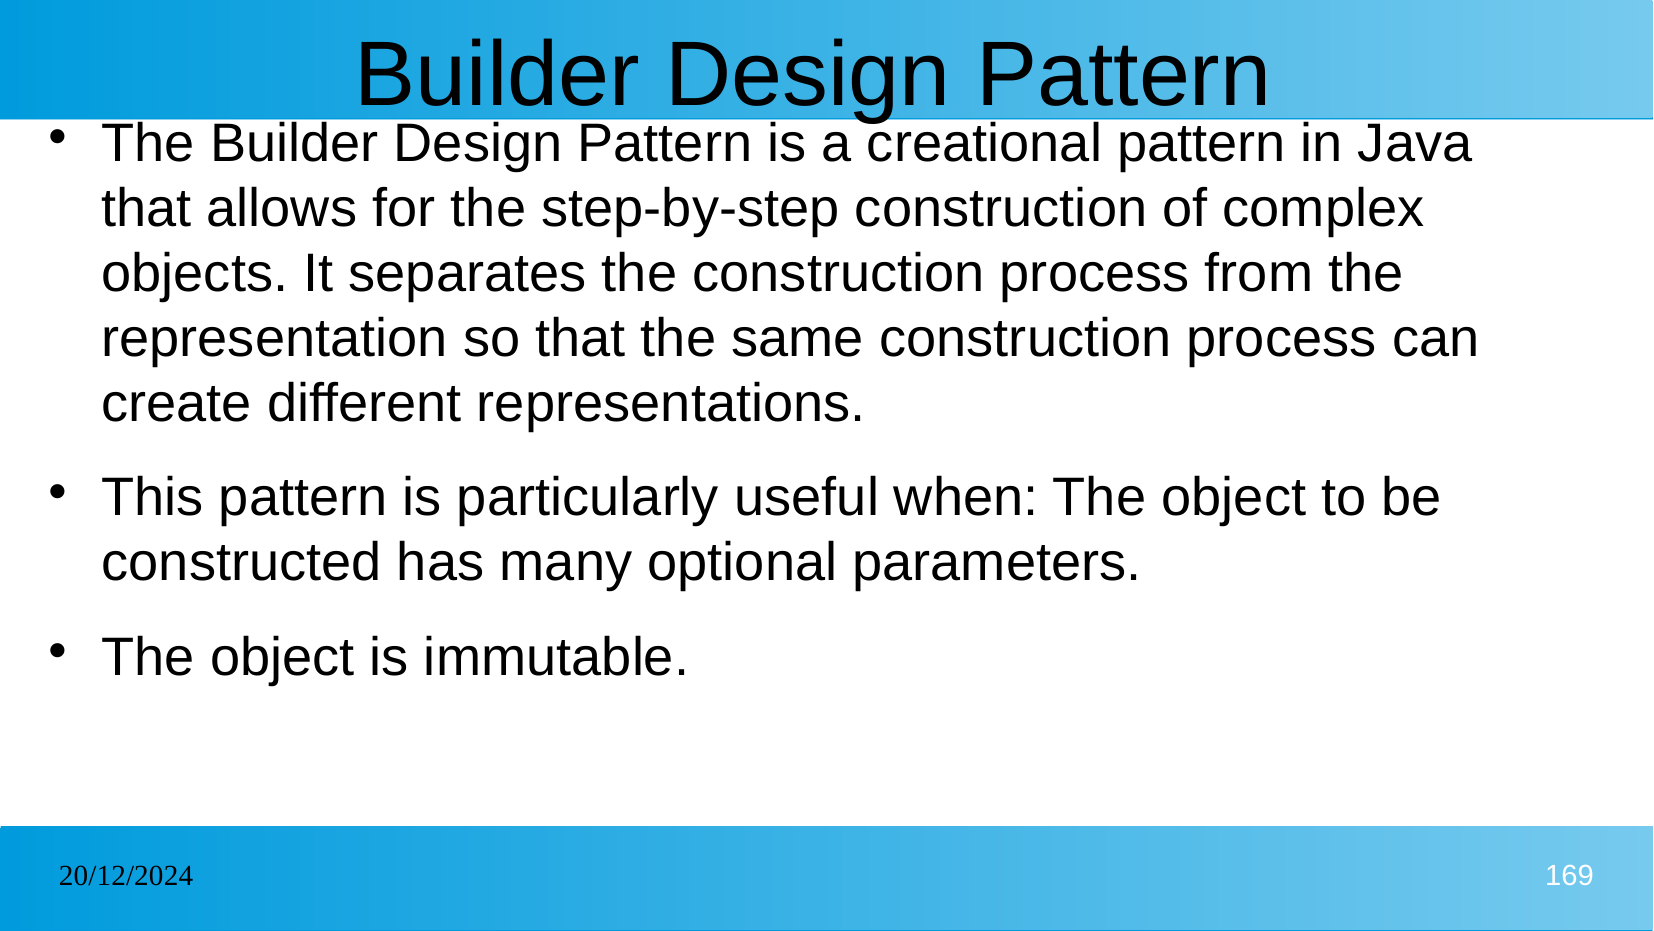

# Builder Design Pattern
The Builder Design Pattern is a creational pattern in Java that allows for the step-by-step construction of complex objects. It separates the construction process from the representation so that the same construction process can create different representations.
This pattern is particularly useful when: The object to be constructed has many optional parameters.
The object is immutable.
20/12/2024
169